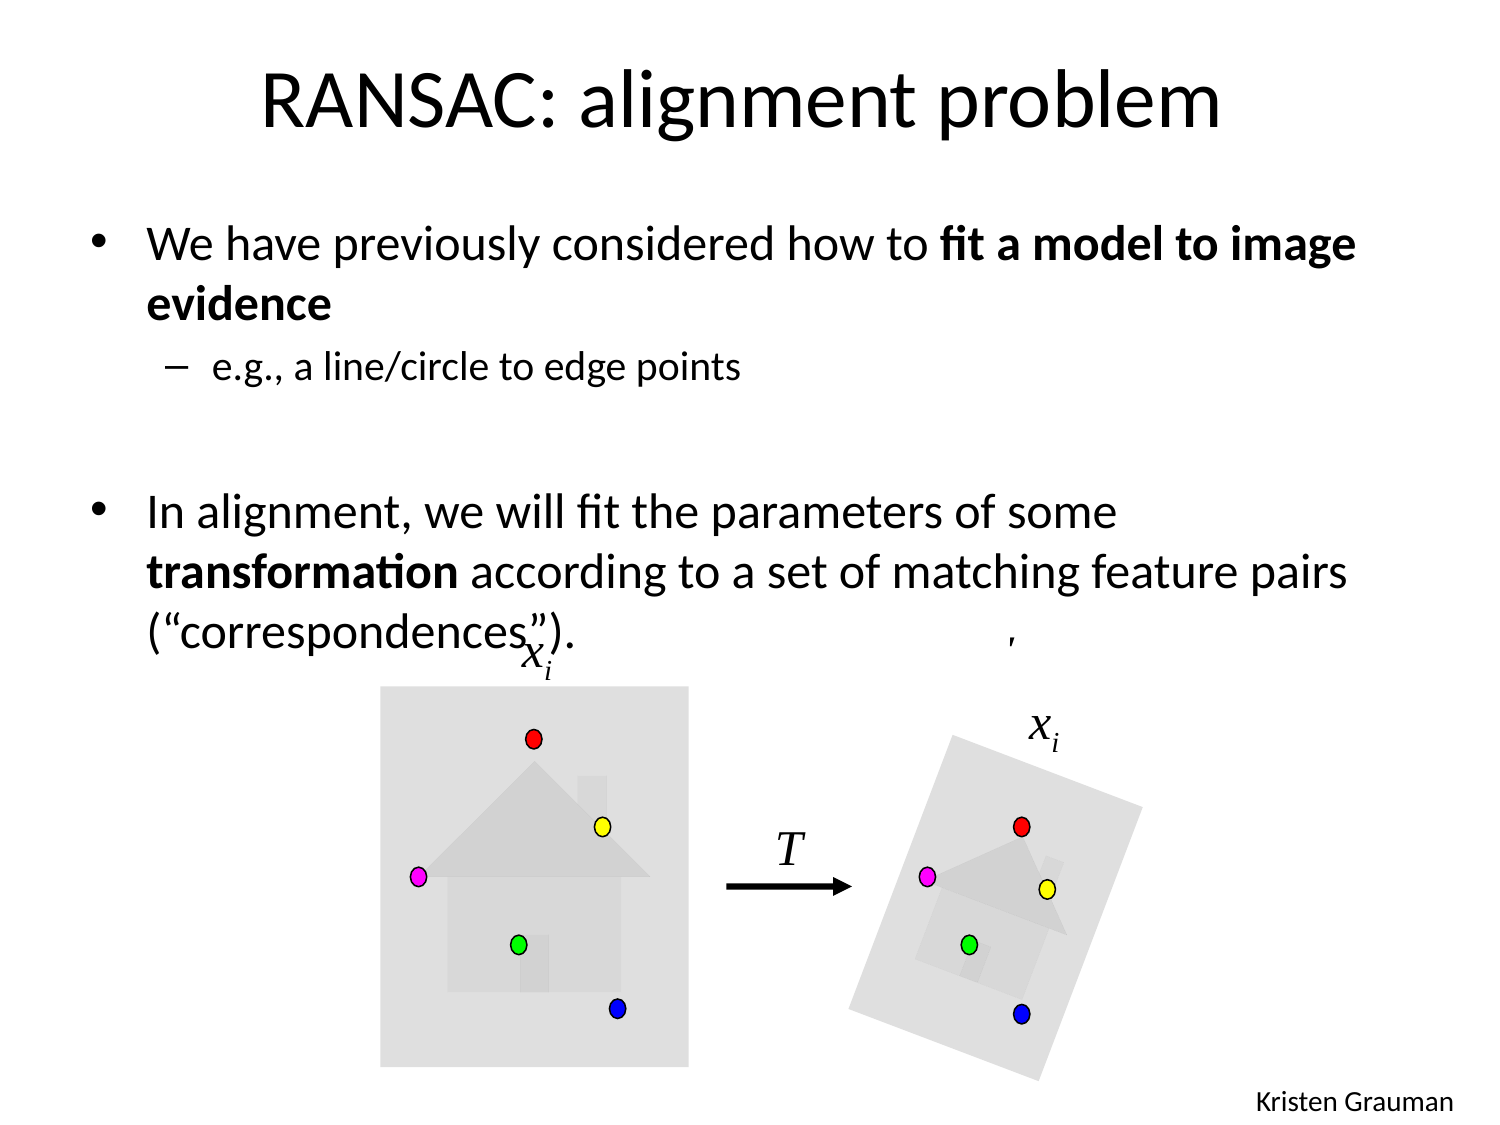

# RANSAC: alignment problem
We have previously considered how to fit a model to image evidence
e.g., a line/circle to edge points

In alignment, we will fit the parameters of some transformation according to a set of matching feature pairs (“correspondences”).
xi
'
xi

T
Kristen Grauman